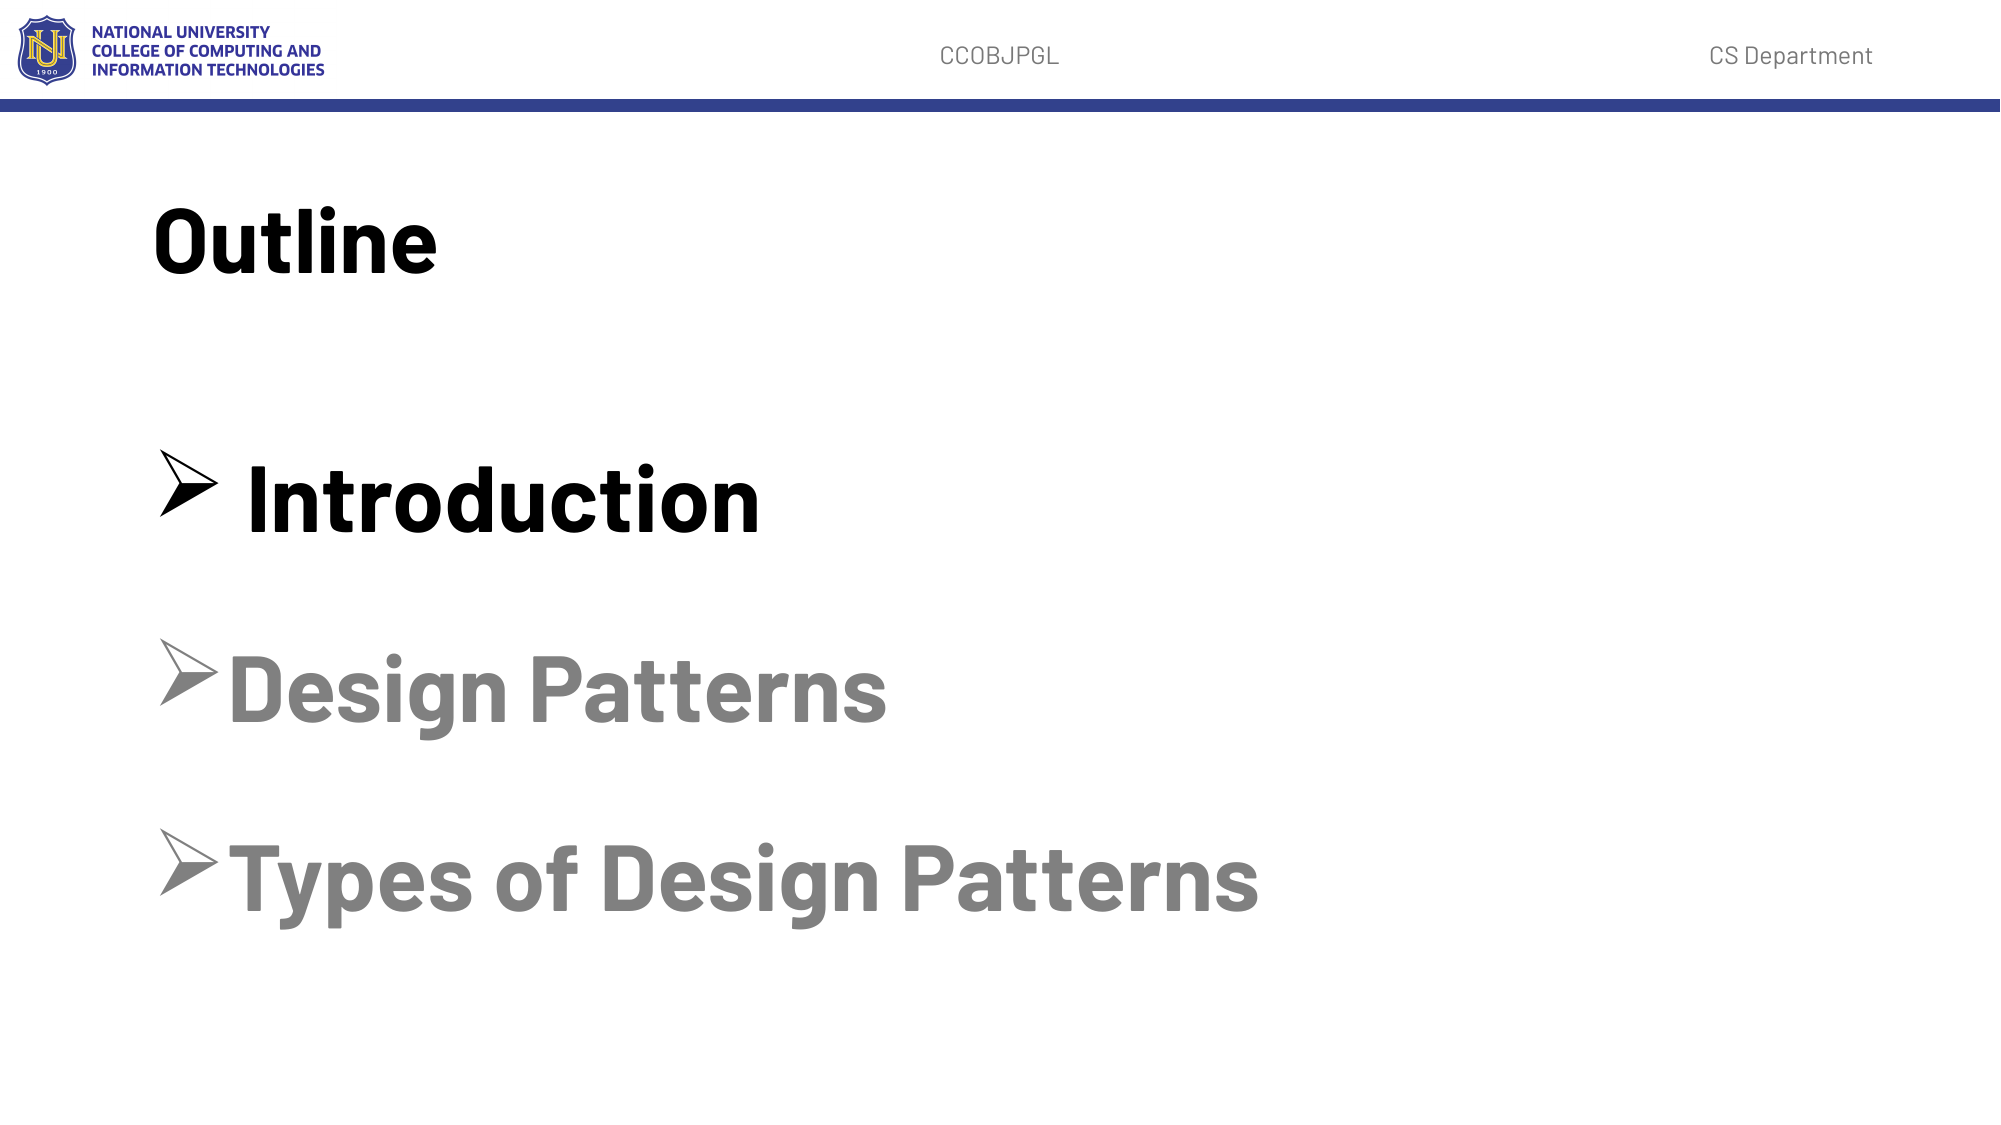

# Outline
 Introduction
Design Patterns
Types of Design Patterns